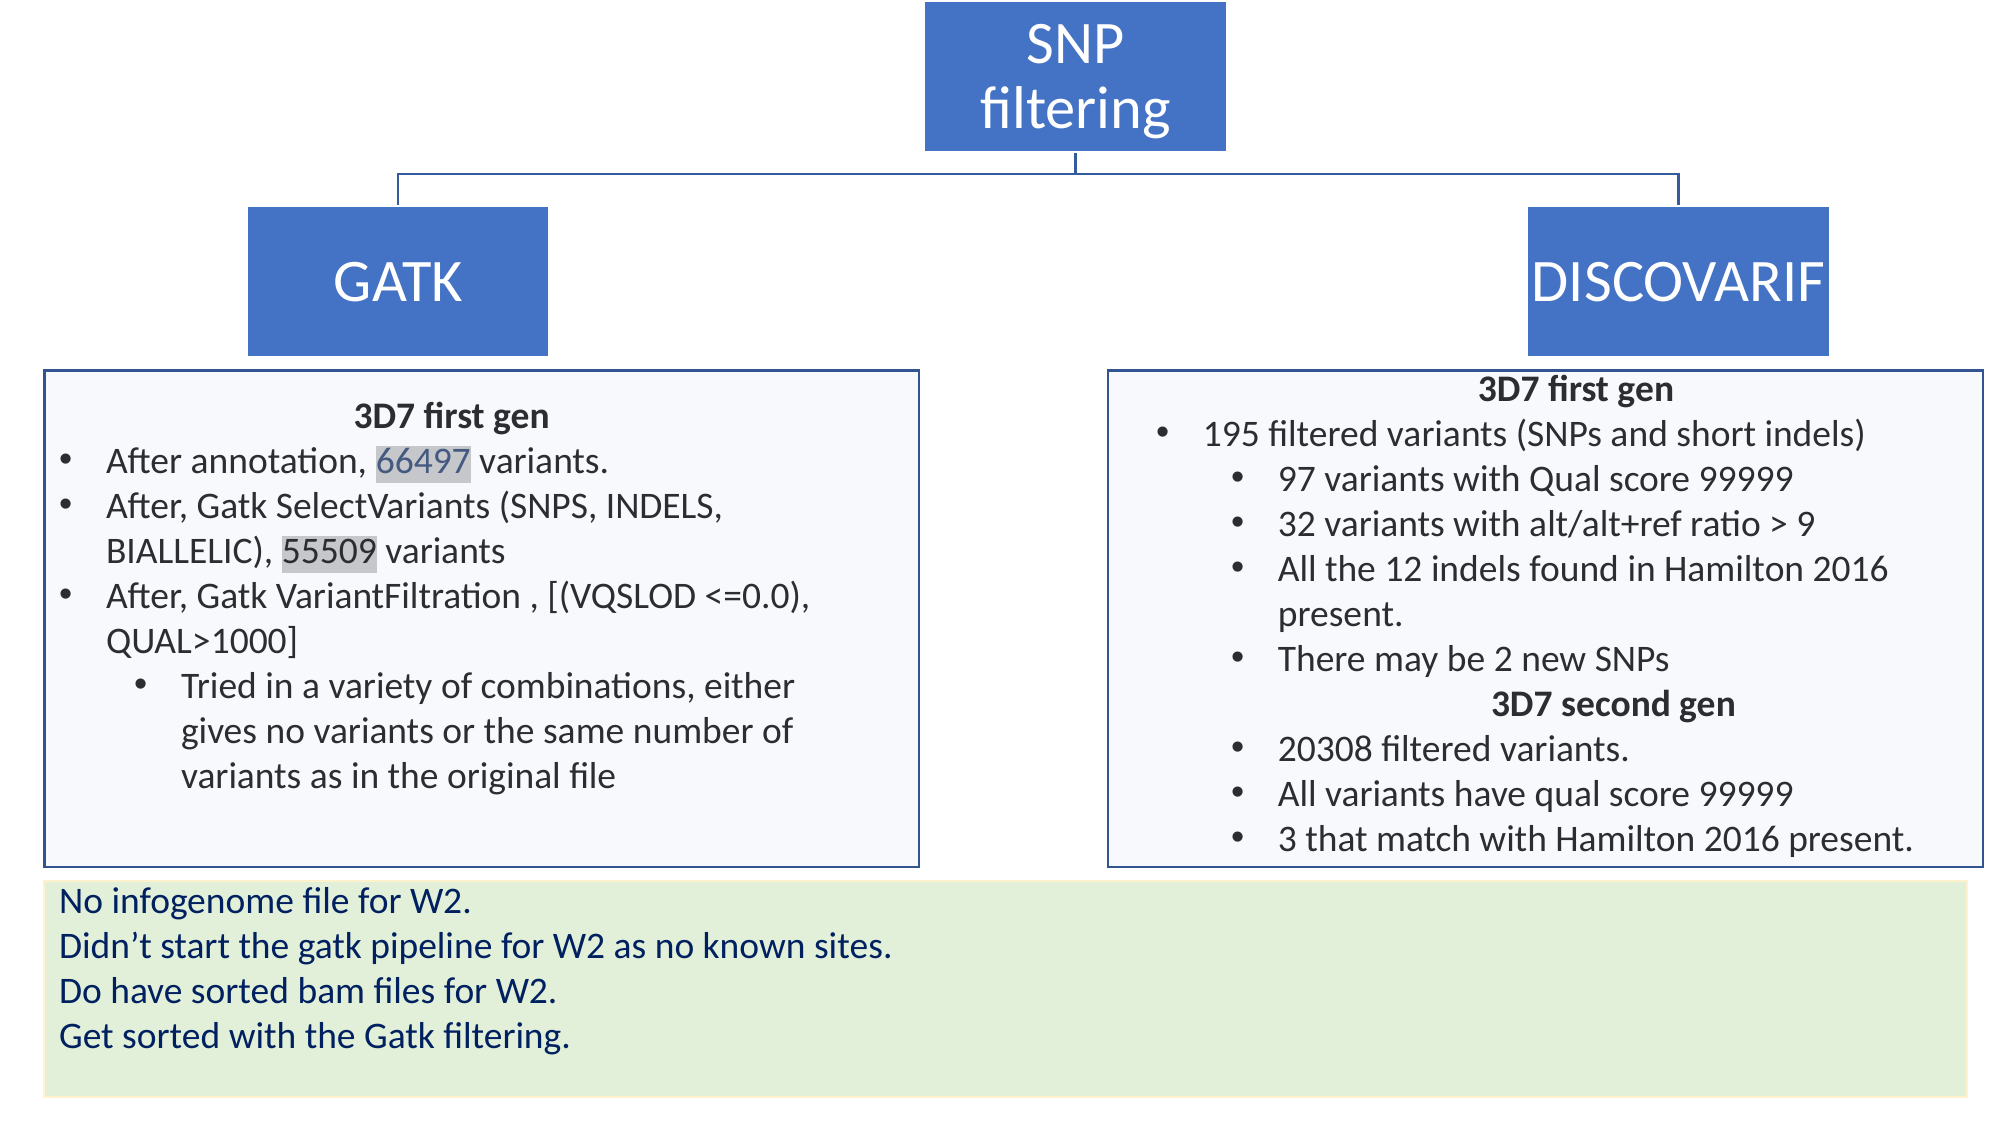

SNP filtering
GATK
DISCOVARIF
3D7 first gen
195 filtered variants (SNPs and short indels)
97 variants with Qual score 99999
32 variants with alt/alt+ref ratio > 9
All the 12 indels found in Hamilton 2016 present.
There may be 2 new SNPs
3D7 second gen
20308 filtered variants.
All variants have qual score 99999
3 that match with Hamilton 2016 present.

3D7 first gen
After annotation, 66497 variants.
After, Gatk SelectVariants (SNPS, INDELS, BIALLELIC), 55509 variants
After, Gatk VariantFiltration , [(VQSLOD <=0.0), QUAL>1000]
Tried in a variety of combinations, either gives no variants or the same number of variants as in the original file

No infogenome file for W2.
Didn’t start the gatk pipeline for W2 as no known sites.
Do have sorted bam files for W2.
Get sorted with the Gatk filtering.